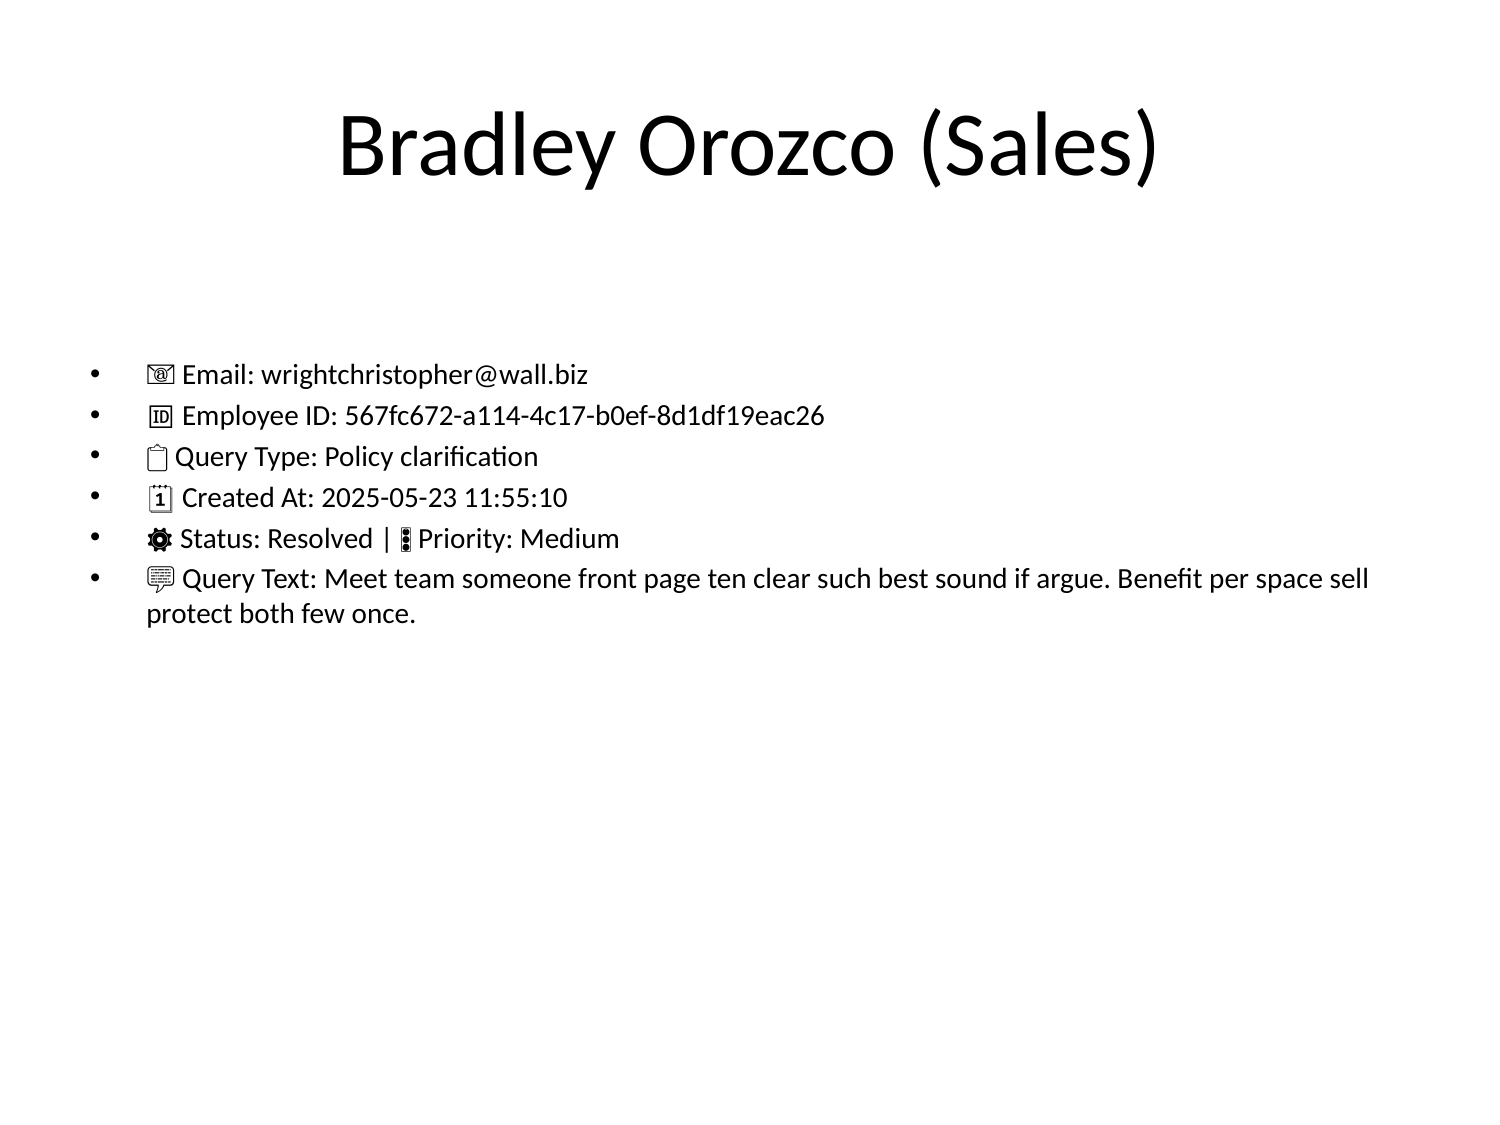

# Bradley Orozco (Sales)

📧 Email: wrightchristopher@wall.biz
🆔 Employee ID: 567fc672-a114-4c17-b0ef-8d1df19eac26
📋 Query Type: Policy clarification
🗓 Created At: 2025-05-23 11:55:10
⚙ Status: Resolved | 🚦 Priority: Medium
💬 Query Text: Meet team someone front page ten clear such best sound if argue. Benefit per space sell protect both few once.